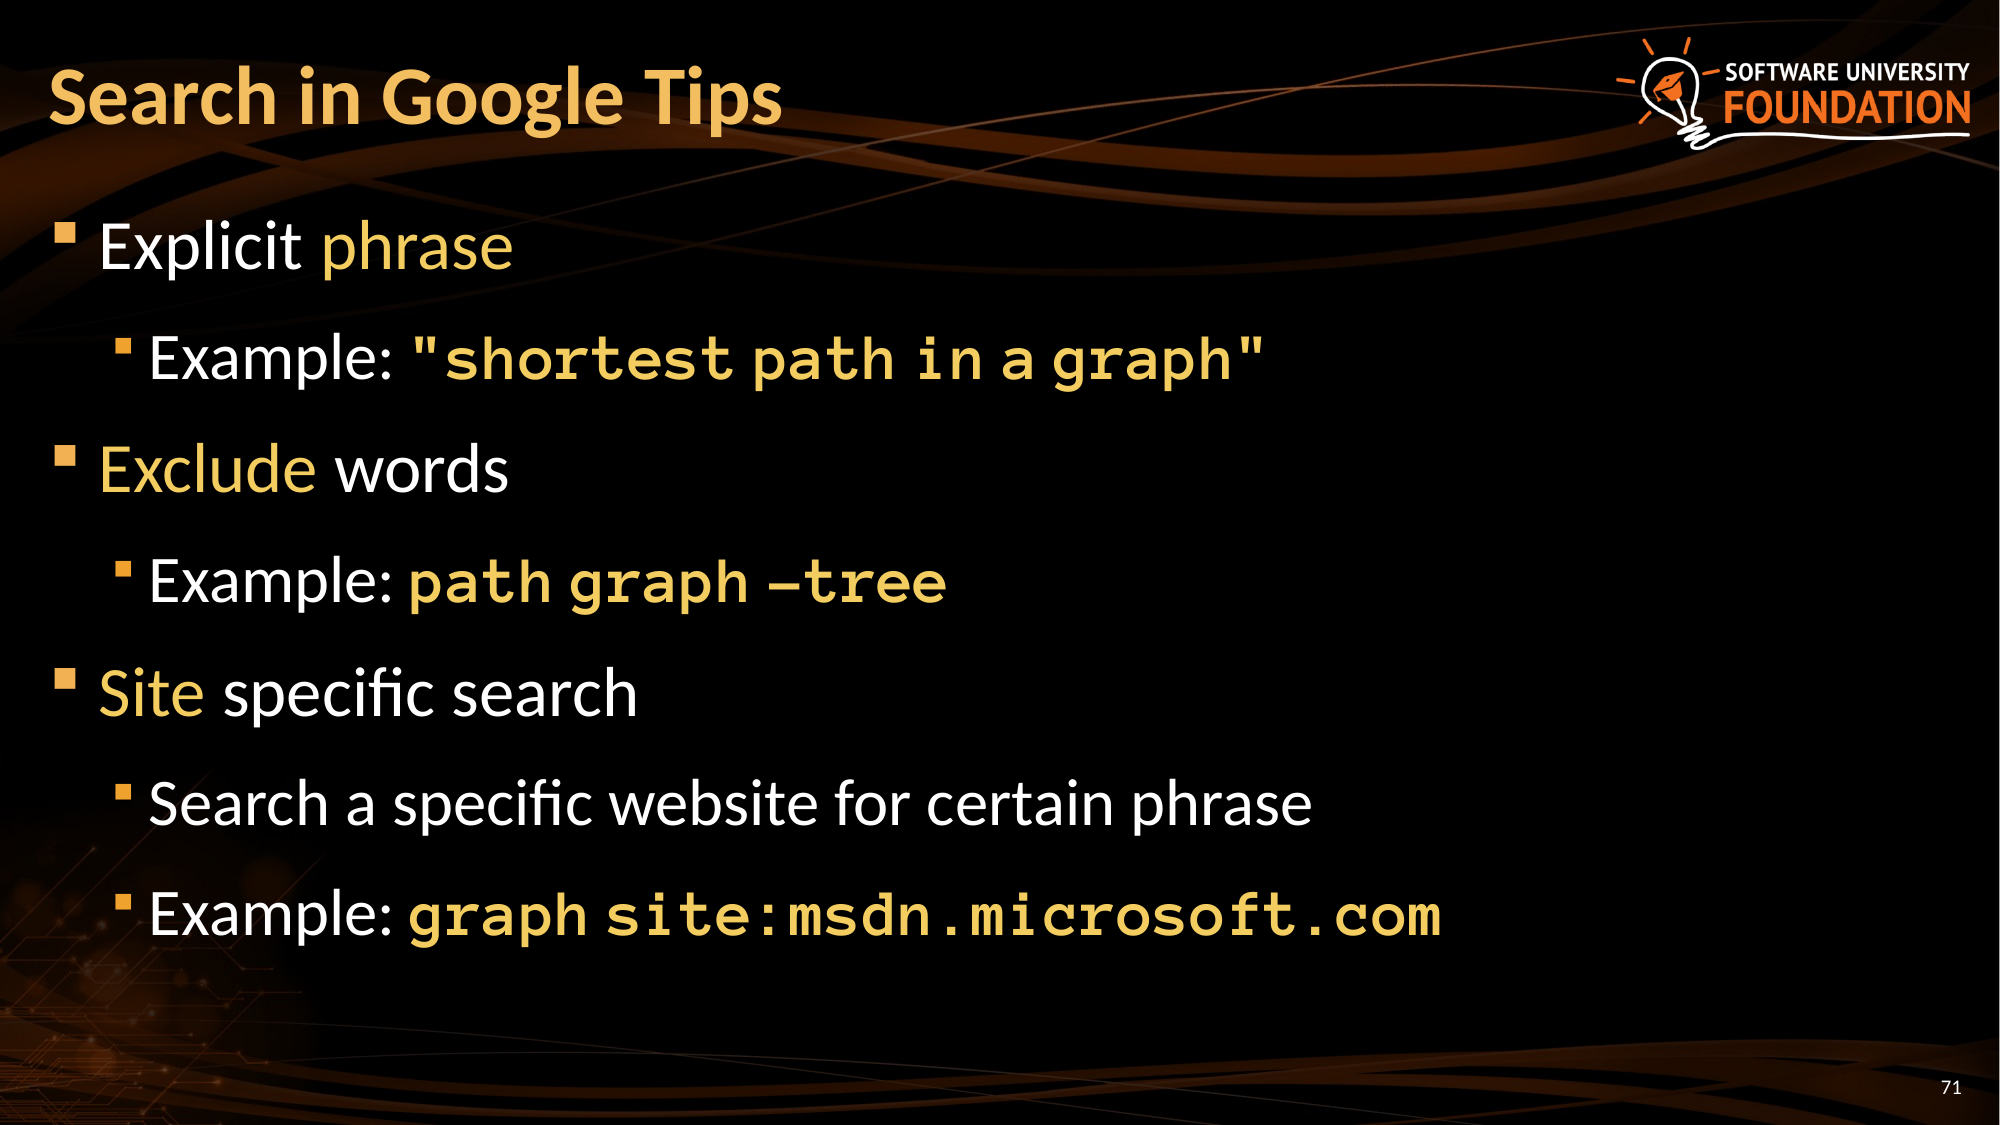

# Search in Google Tips
Explicit phrase
Example: "shortest path in a graph"
Exclude words
Example: path graph -tree
Site specific search
Search a specific website for certain phrase
Example: graph site:msdn.microsoft.com
71